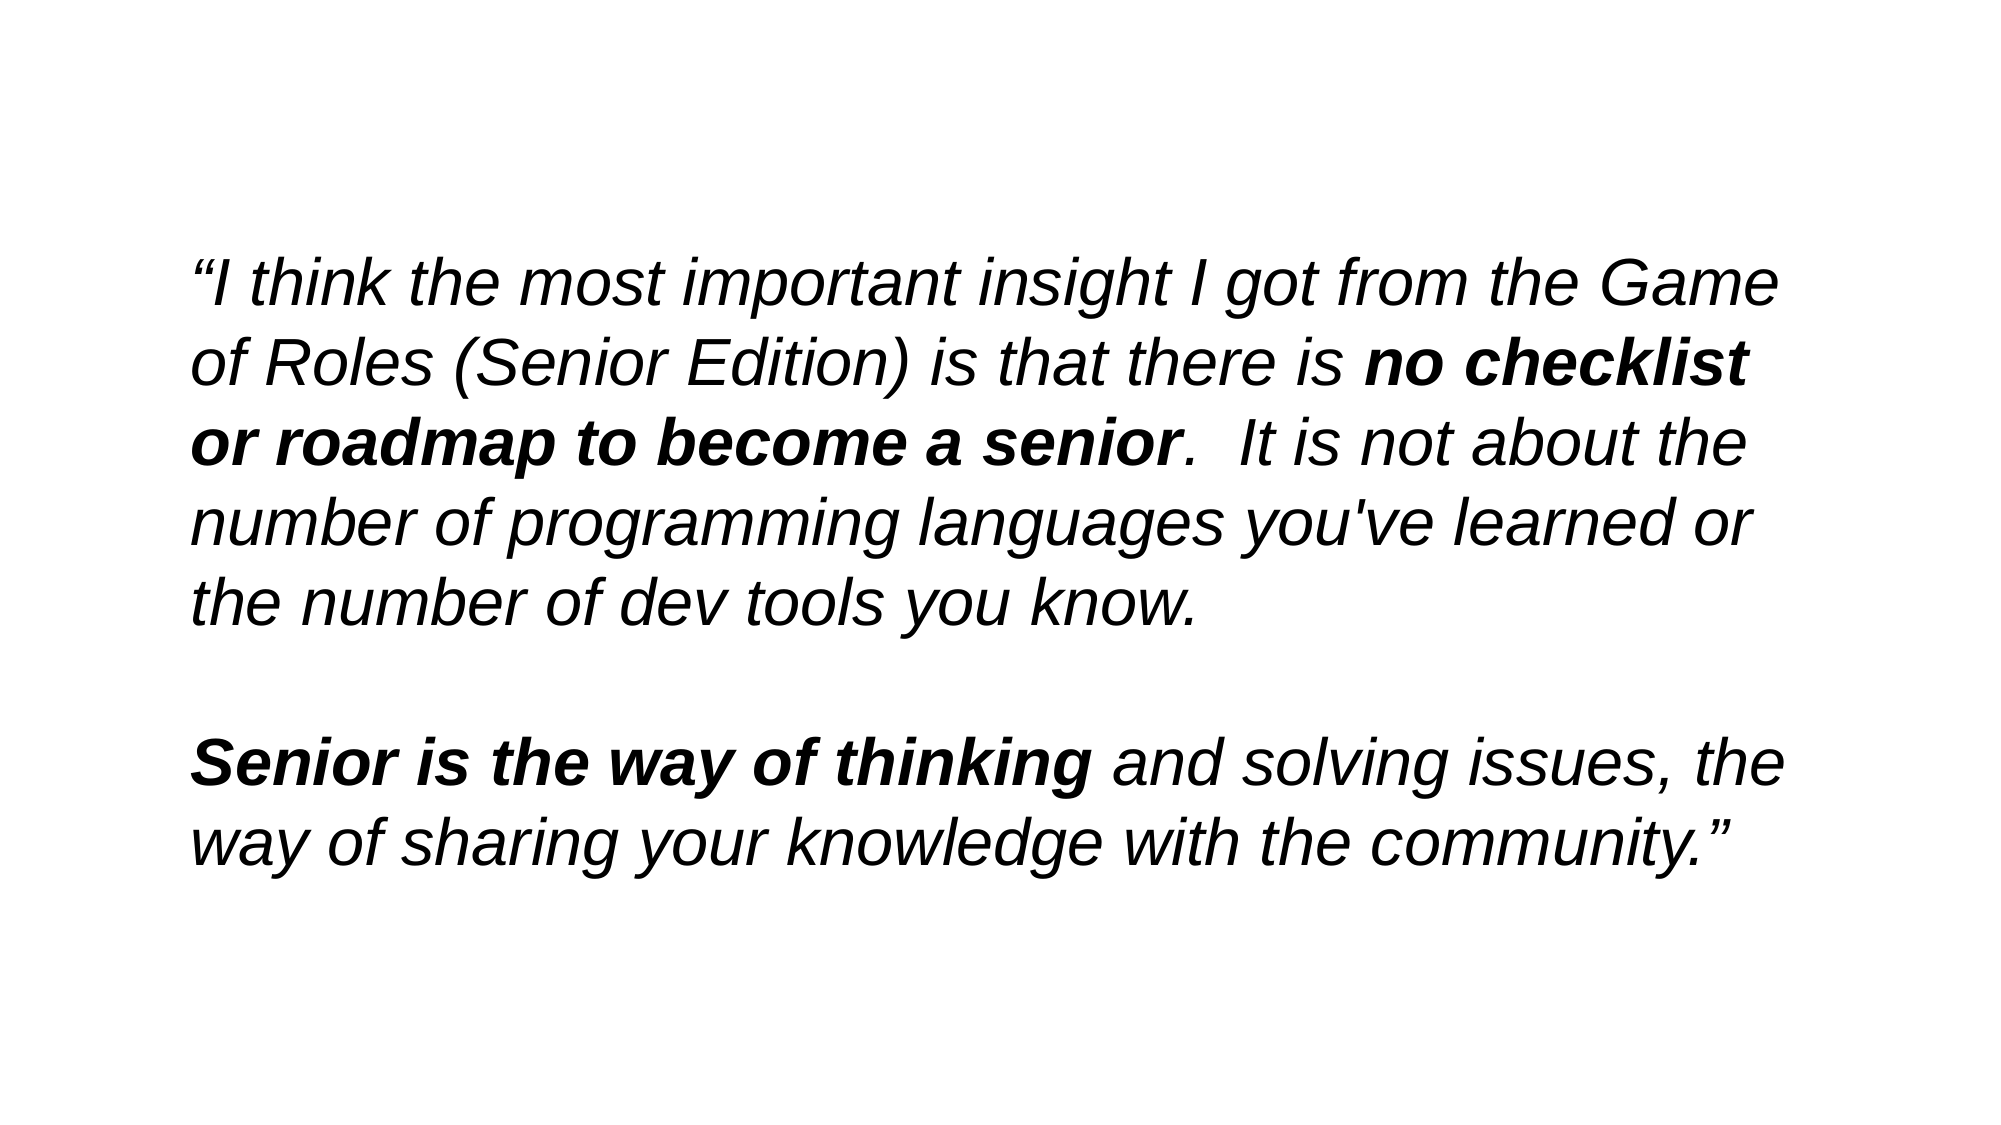

“I think the most important insight I got from the Game of Roles (Senior Edition) is that there is no checklist or roadmap to become a senior.  It is not about the number of programming languages you've learned or the number of dev tools you know.

Senior is the way of thinking and solving issues, the way of sharing your knowledge with the community.”